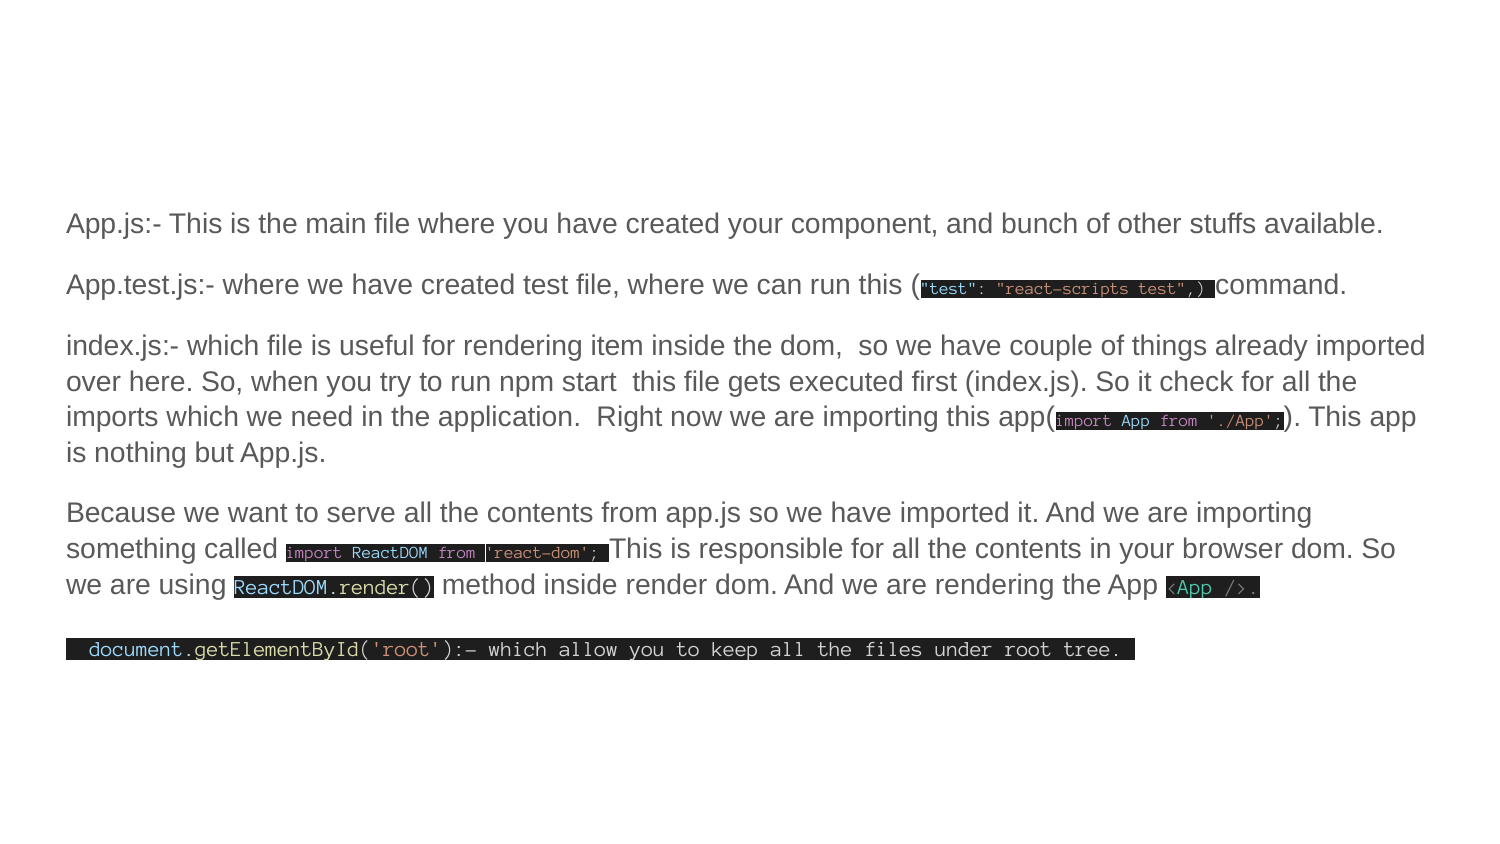

#
App.js:- This is the main file where you have created your component, and bunch of other stuffs available.
App.test.js:- where we have created test file, where we can run this ("test": "react-scripts test",) command.
index.js:- which file is useful for rendering item inside the dom,  so we have couple of things already imported over here. So, when you try to run npm start  this file gets executed first (index.js). So it check for all the imports which we need in the application.  Right now we are importing this app(import App from './App';). This app is nothing but App.js.
Because we want to serve all the contents from app.js so we have imported it. And we are importing something called import ReactDOM from 'react-dom'; This is responsible for all the contents in your browser dom. So we are using ReactDOM.render() method inside render dom. And we are rendering the App <App />.
  document.getElementById('root'):- which allow you to keep all the files under root tree.